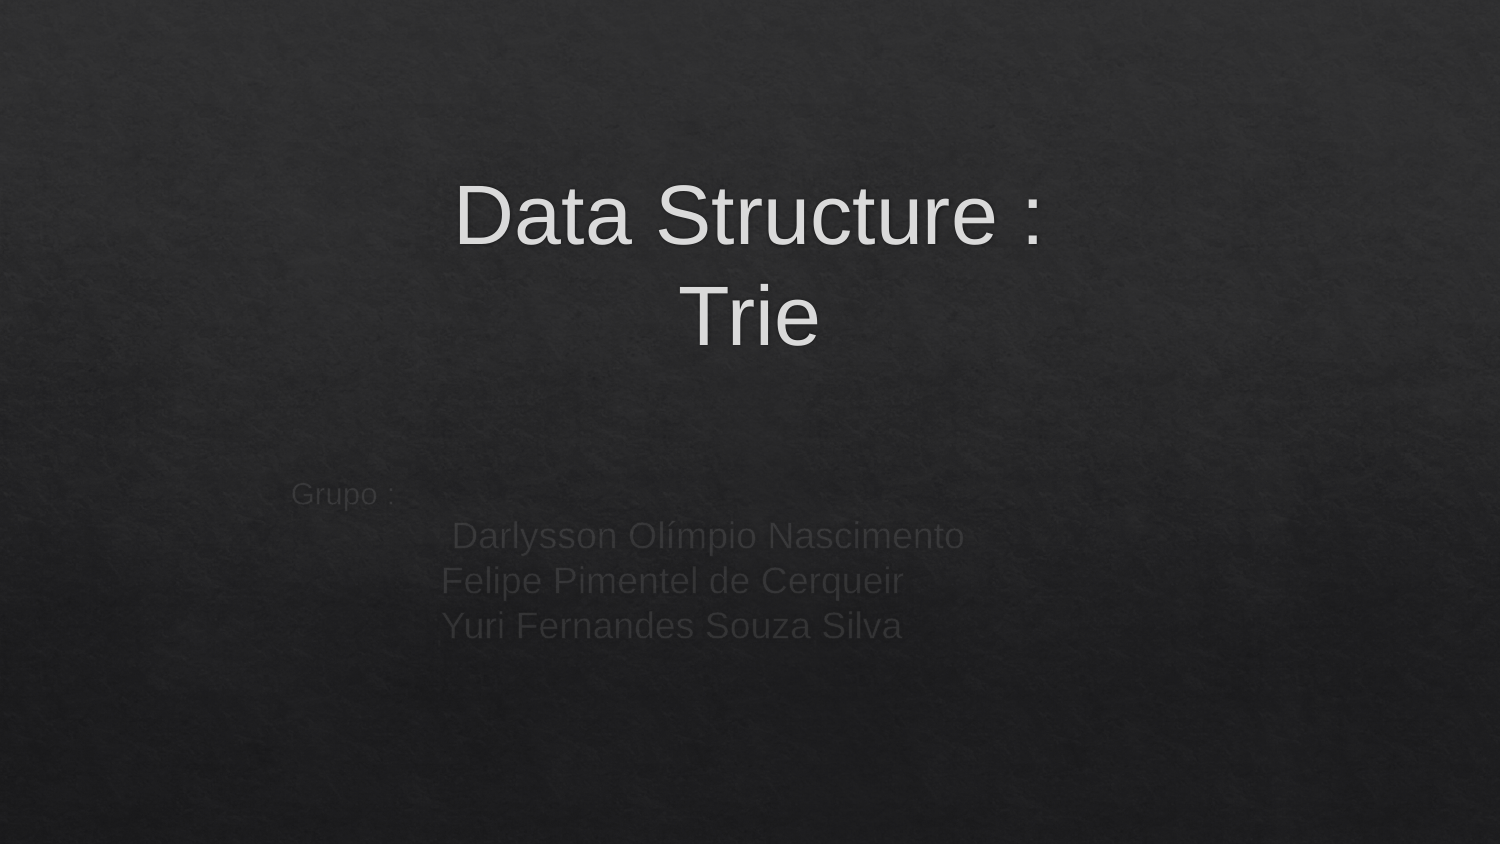

# Data Structure :
Trie
Grupo :
	 Darlysson Olímpio Nascimento
	Felipe Pimentel de Cerqueir
	Yuri Fernandes Souza Silva